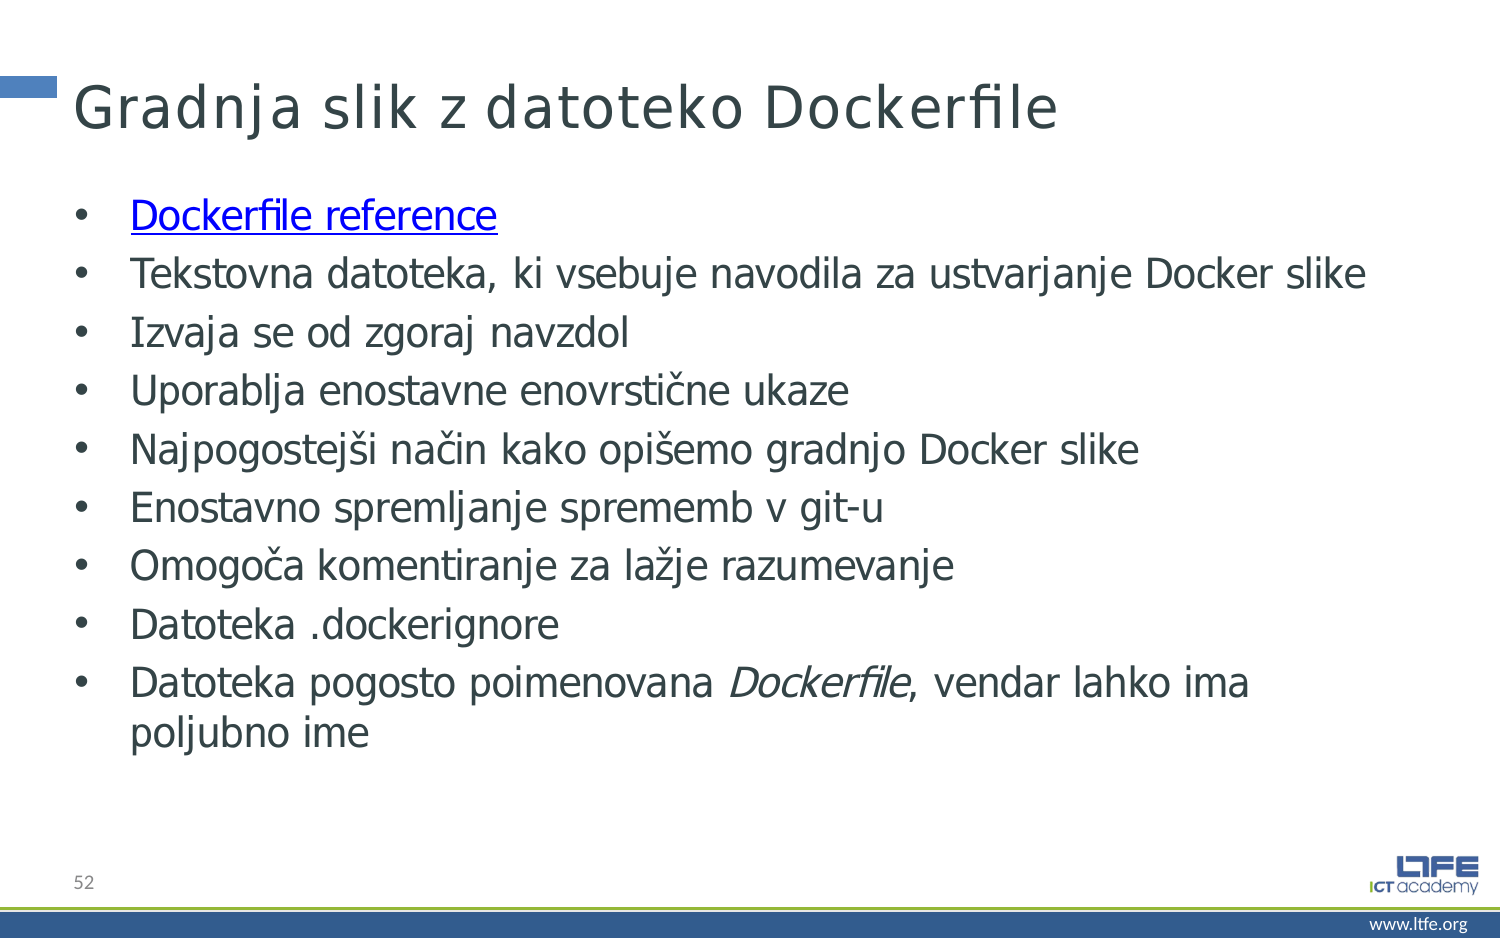

# Gradnja slik z datoteko Dockerfile
Dockerfile reference
Tekstovna datoteka, ki vsebuje navodila za ustvarjanje Docker slike
Izvaja se od zgoraj navzdol
Uporablja enostavne enovrstične ukaze
Najpogostejši način kako opišemo gradnjo Docker slike
Enostavno spremljanje sprememb v git-u
Omogoča komentiranje za lažje razumevanje
Datoteka .dockerignore
Datoteka pogosto poimenovana Dockerfile, vendar lahko ima poljubno ime
52